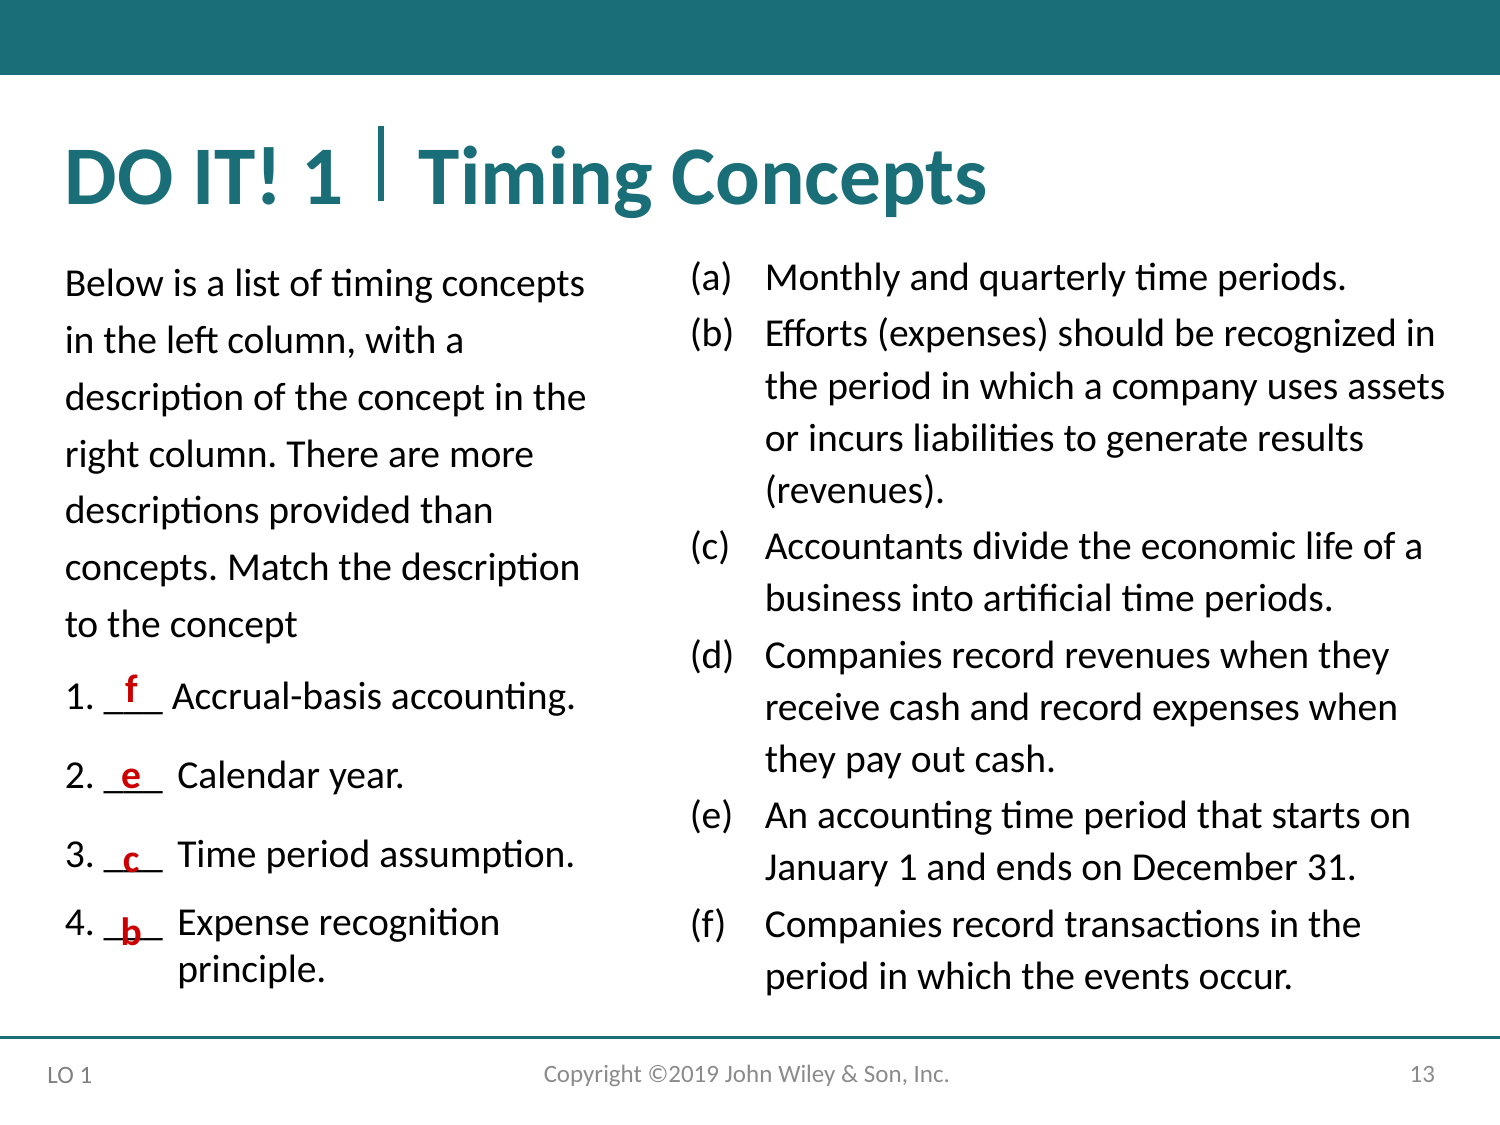

# DO IT! 1    Timing Concepts
Monthly and quarterly time periods.
Efforts (expenses) should be recognized in the period in which a company uses assets or incurs liabilities to generate results (revenues).
Accountants divide the economic life of a business into artiﬁcial time periods.
Companies record revenues when they receive cash and record expenses when they pay out cash.
An accounting time period that starts on January 1 and ends on December 31.
Companies record transactions in the period in which the events occur.
Below is a list of timing concepts in the left column, with a description of the concept in the right column. There are more descriptions provided than concepts. Match the description to the concept
1. ___ Accrual-basis accounting.
2. ___	Calendar year.
3. ___	Time period assumption.
4. ___	Expense recognition principle.
f
e
c
b
Copyright ©2019 John Wiley & Son, Inc.
13
LO 1